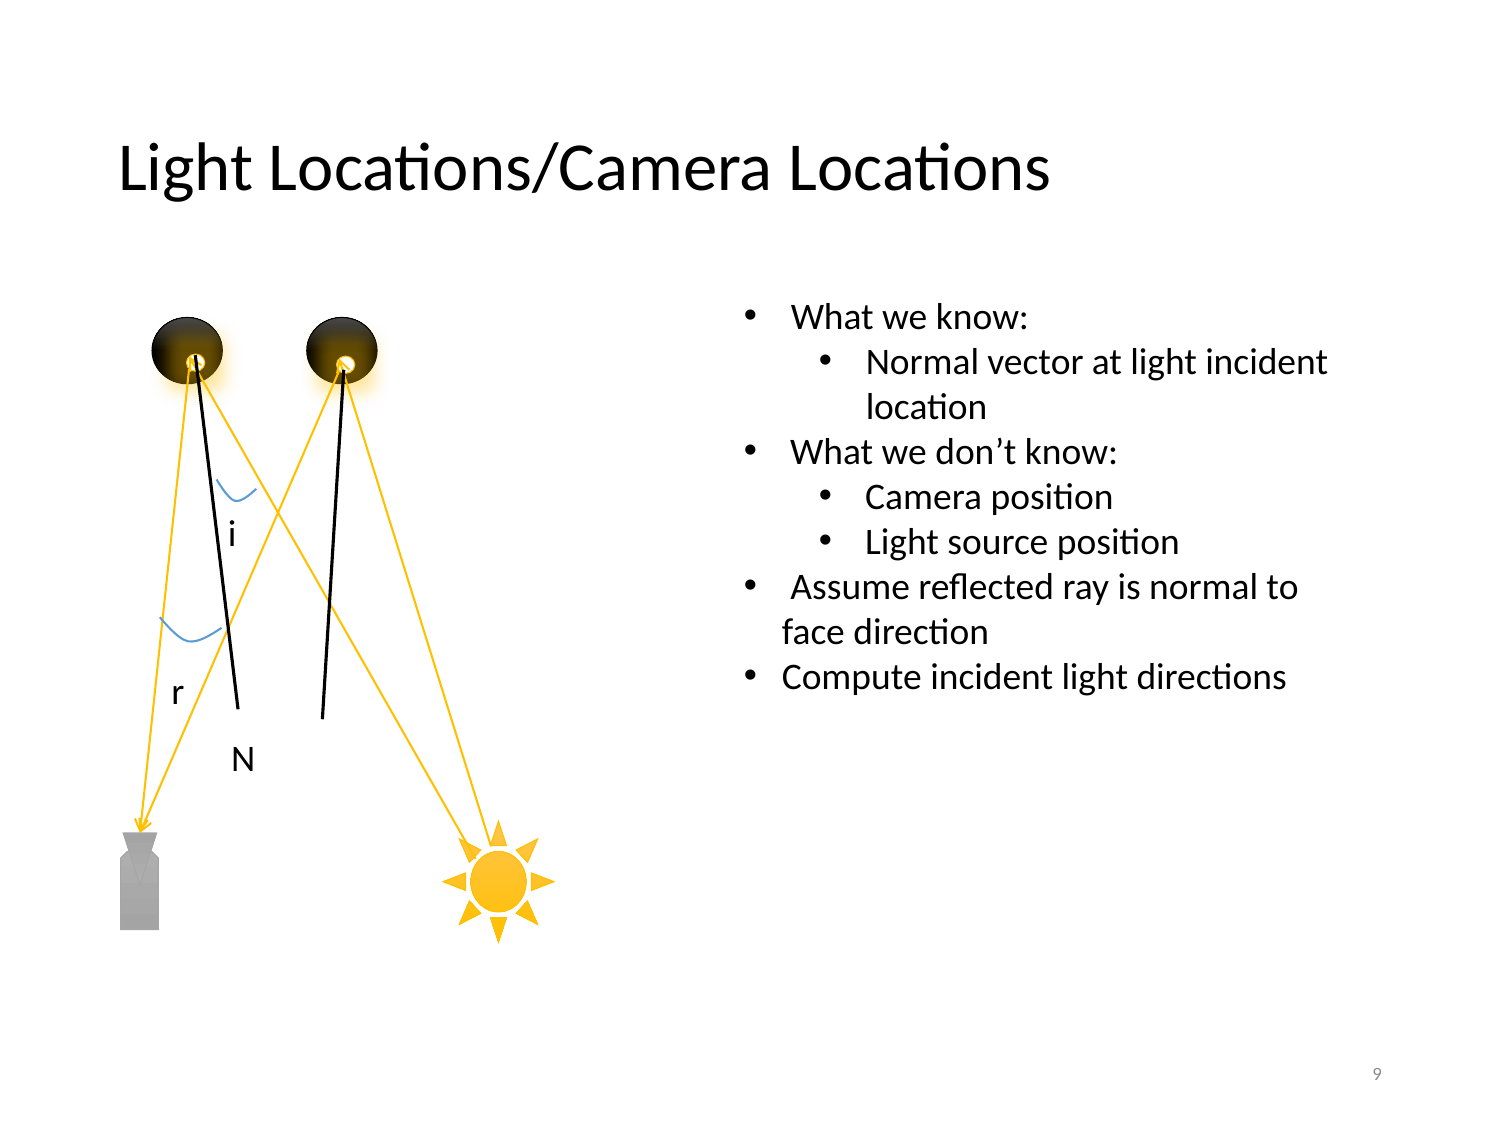

# Light Locations/Camera Locations

What we know:
Normal vector at light incident location
What we don’t know:
Camera position
Light source position
 Assume reflected ray is normal to face direction
Compute incident light directions

i

r
N

9